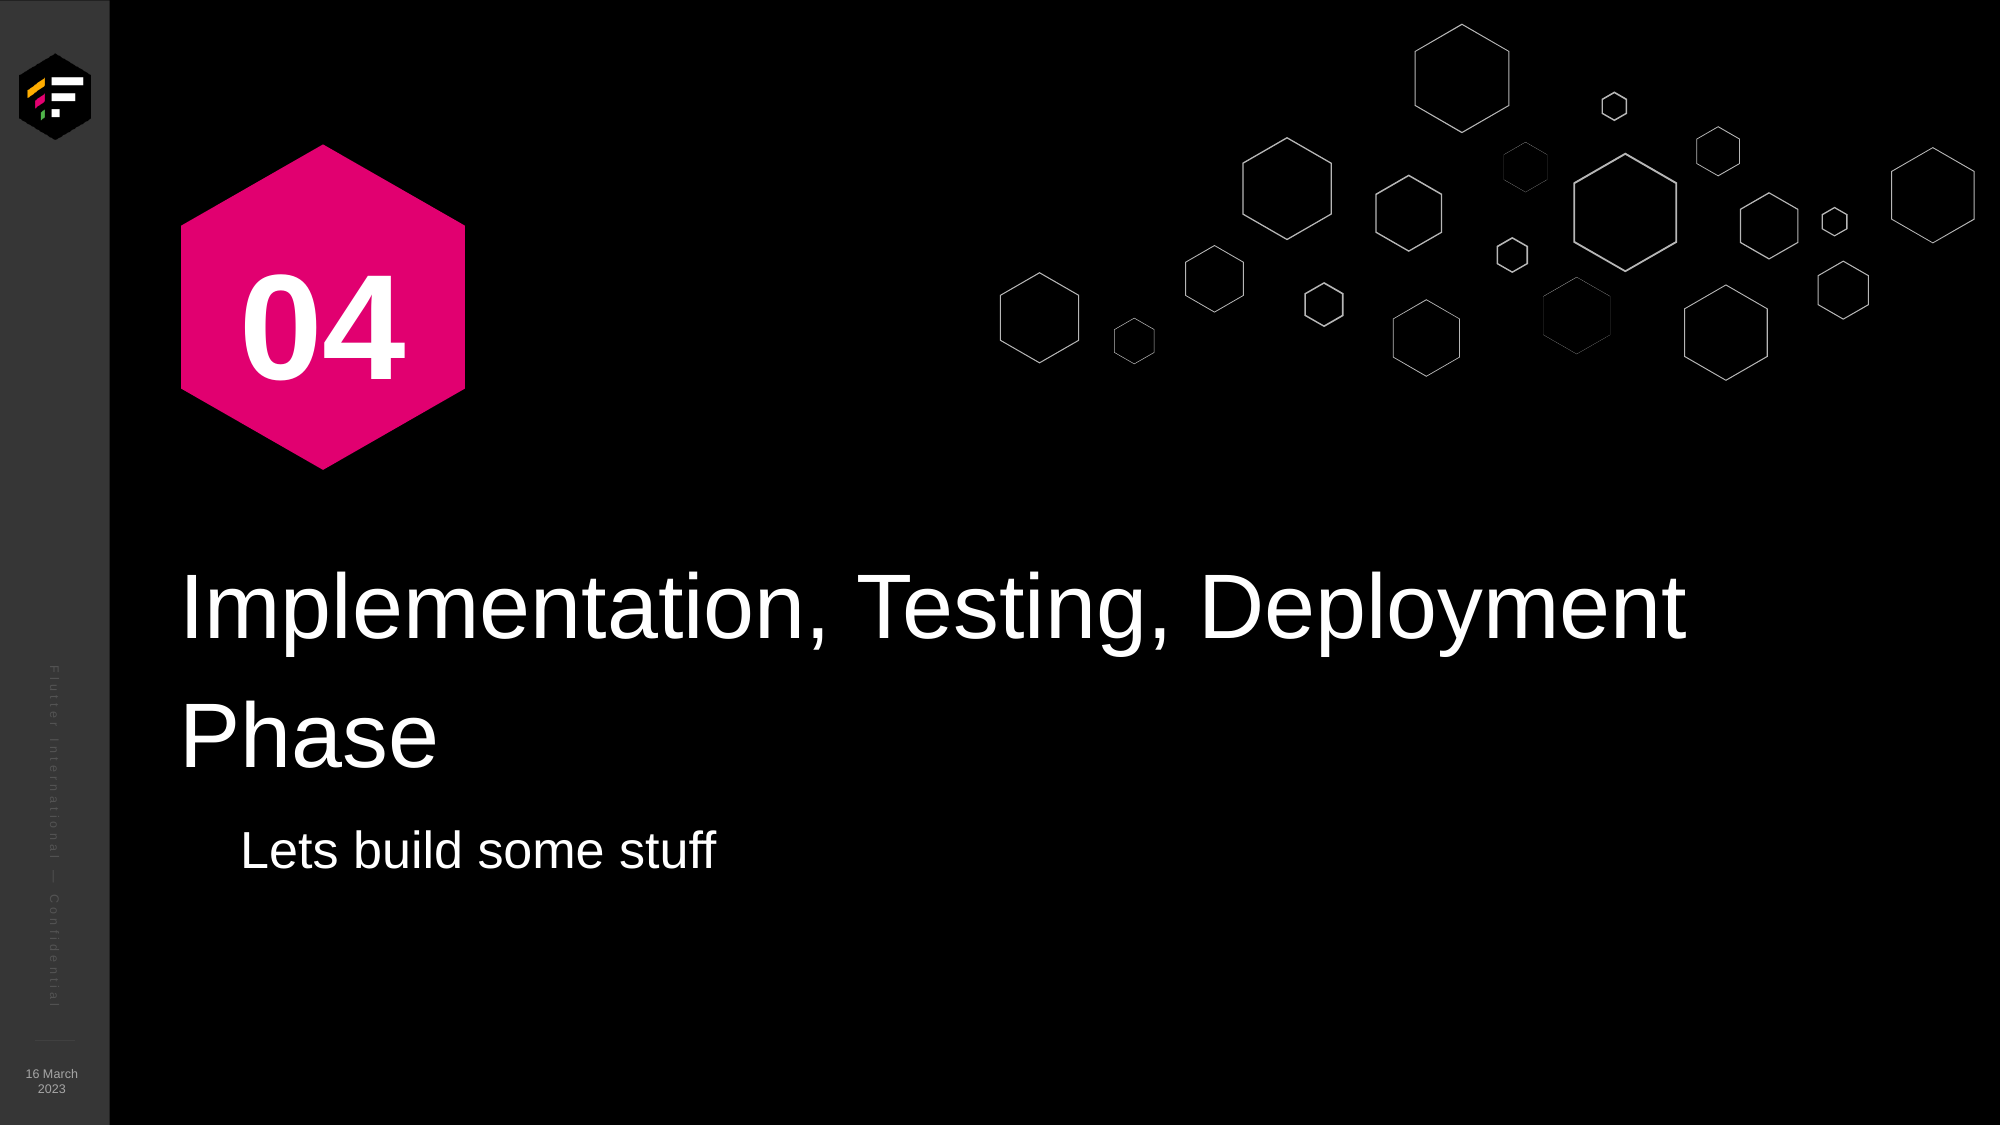

# 04
Implementation, Testing, Deployment Phase

Flutter International — Confidential
Lets build some stuff